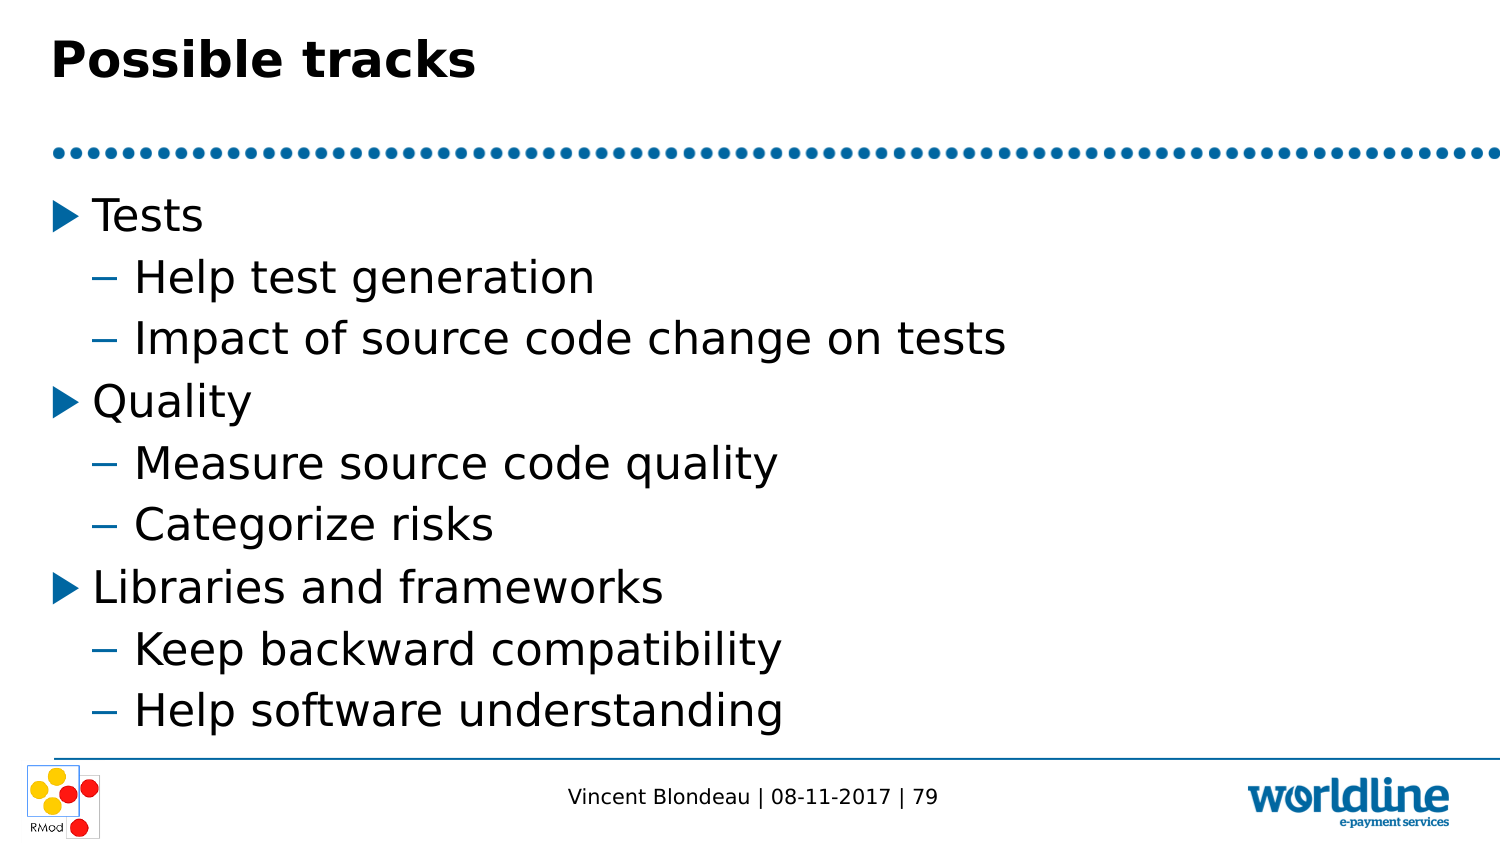

# Possible tracks
Tests
Help test generation
Impact of source code change on tests
Quality
Measure source code quality
Categorize risks
Libraries and frameworks
Keep backward compatibility
Help software understanding